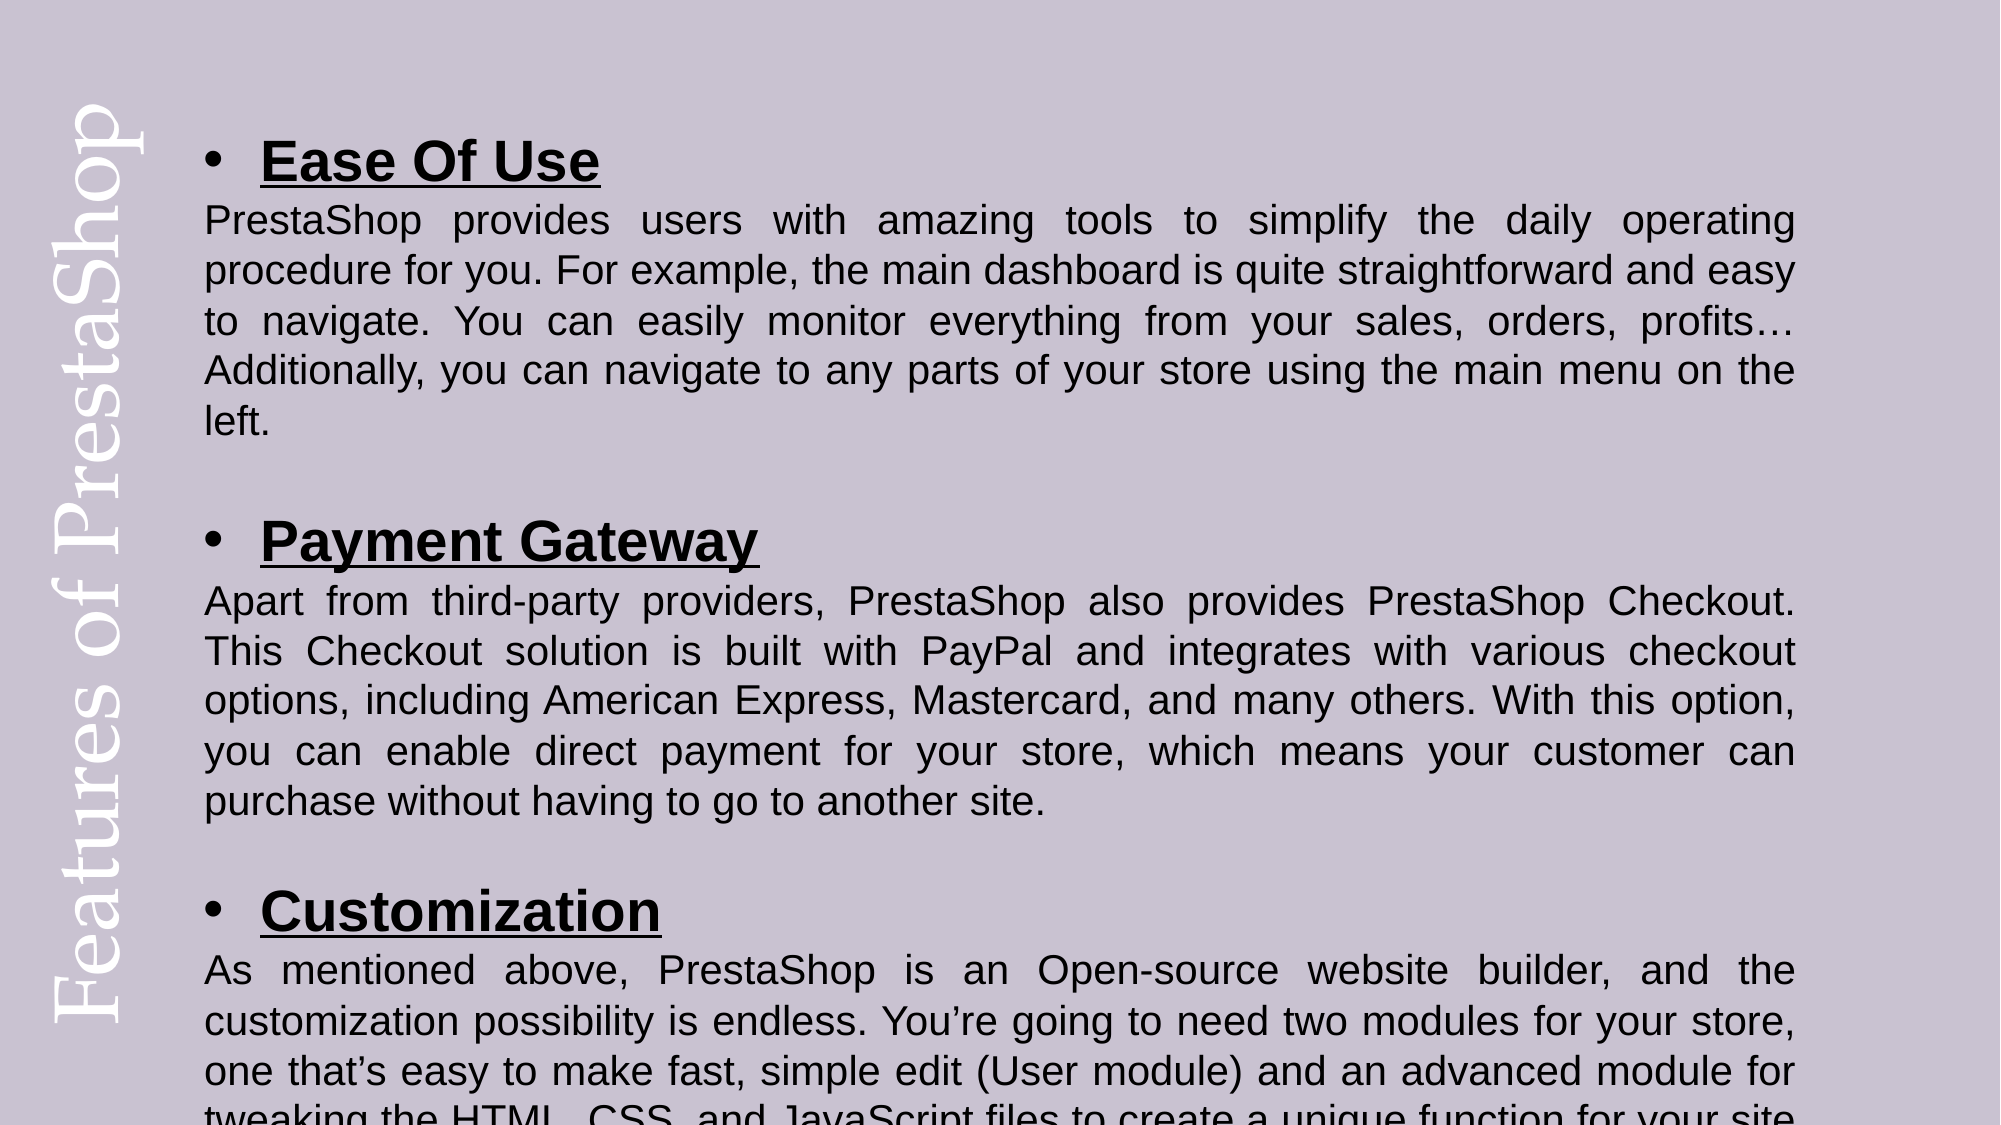

Ease Of Use
PrestaShop provides users with amazing tools to simplify the daily operating procedure for you. For example, the main dashboard is quite straightforward and easy to navigate. You can easily monitor everything from your sales, orders, profits… Additionally, you can navigate to any parts of your store using the main menu on the left.

Payment Gateway
Apart from third-party providers, PrestaShop also provides PrestaShop Checkout. This Checkout solution is built with PayPal and integrates with various checkout options, including American Express, Mastercard, and many others. With this option, you can enable direct payment for your store, which means your customer can purchase without having to go to another site.

Customization
As mentioned above, PrestaShop is an Open-source website builder, and the customization possibility is endless. You’re going to need two modules for your store, one that’s easy to make fast, simple edit (User module) and an advanced module for tweaking the HTML, CSS, and JavaScript files to create a unique function for your site (Develop module).
Features of PrestaShop